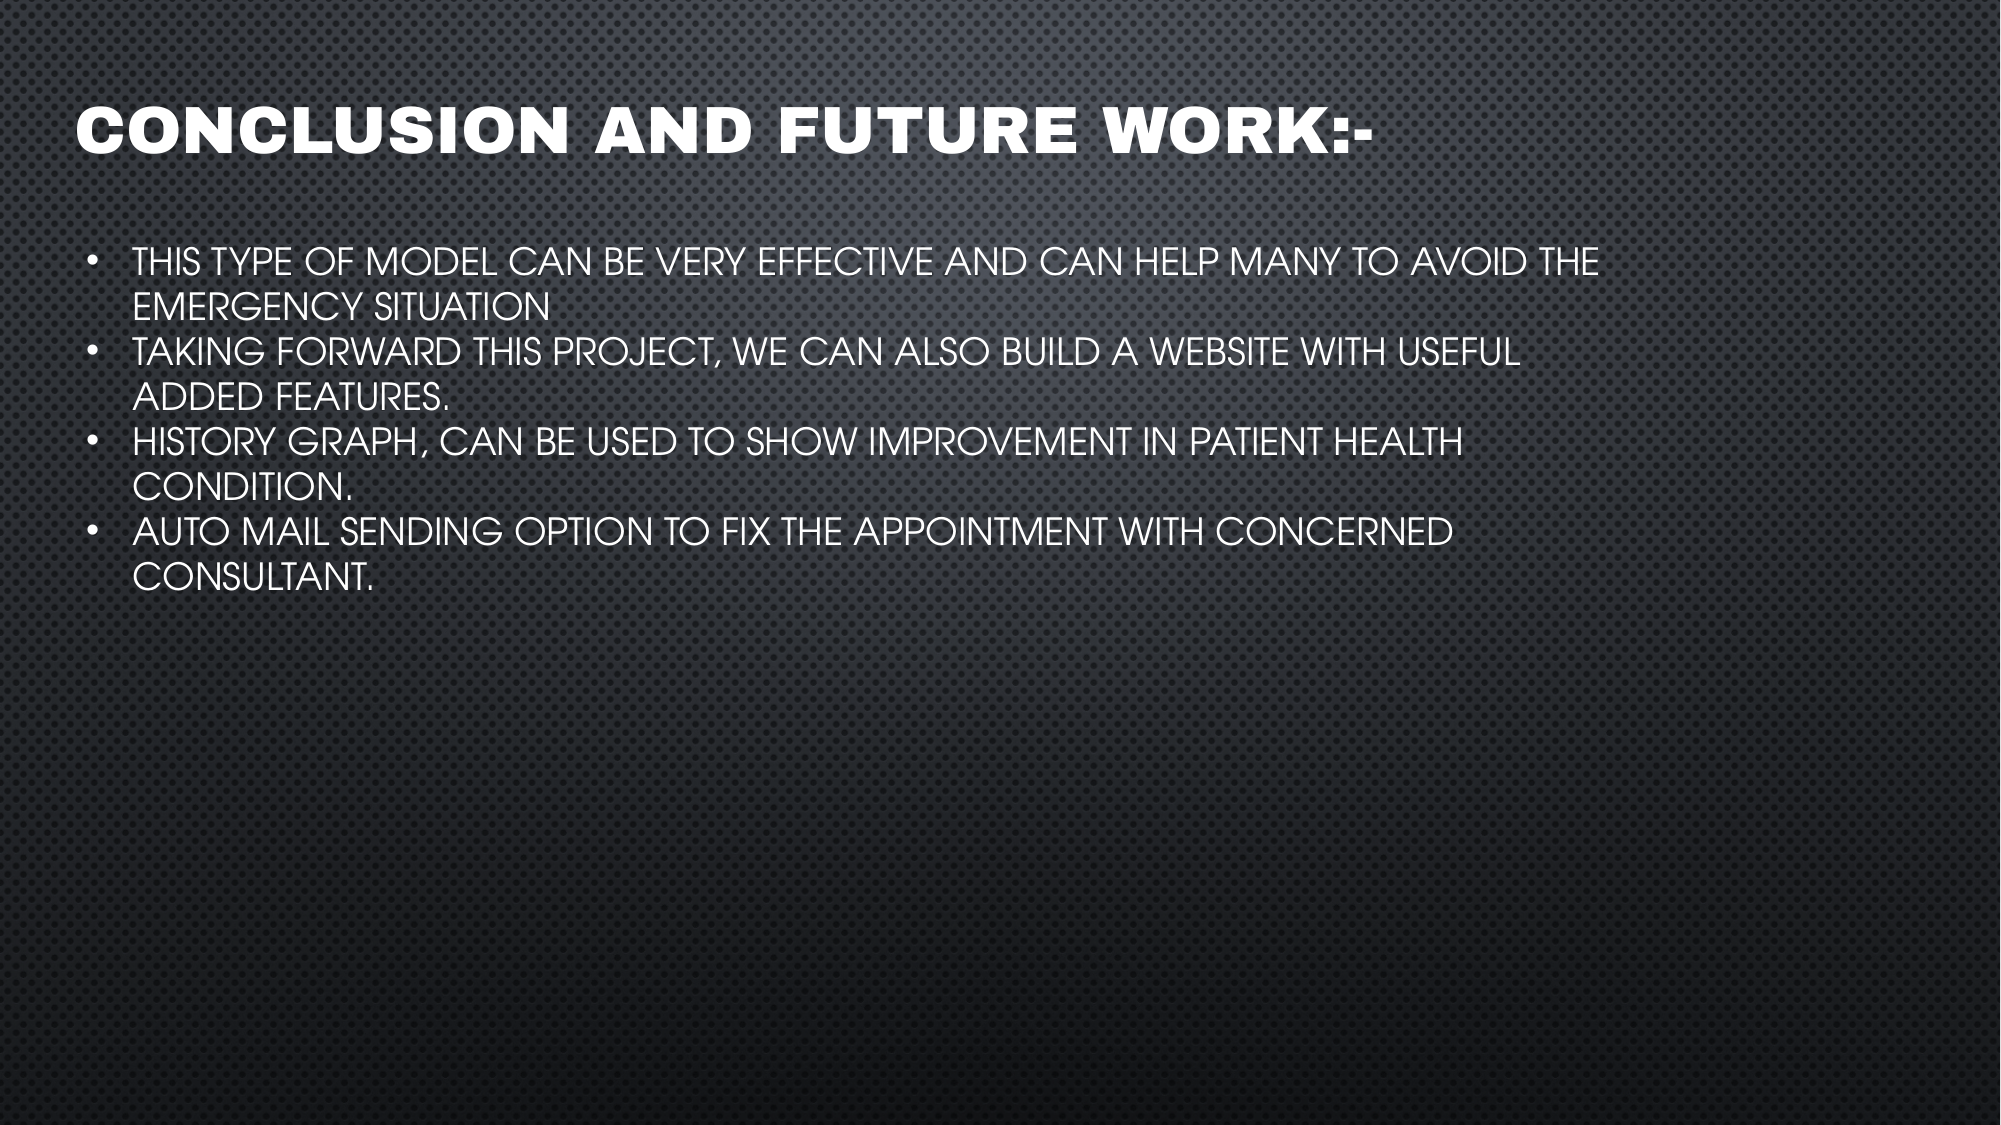

# Conclusion and future work:-
THIS TYPE OF MODEL CAN BE VERY EFFECTIVE AND CAN HELP MANY TO AVOID THE EMERGENCY SITUATION
TAKING FORWARD THIS PROJECT, WE CAN ALSO BUILD A WEBSITE WITH USEFUL ADDED FEATURES.
HISTORY GRAPH, CAN BE USED TO SHOW IMPROVEMENT IN PATIENT HEALTH CONDITION.
AUTO MAIL SENDING OPTION TO FIX THE APPOINTMENT WITH CONCERNED CONSULTANT.